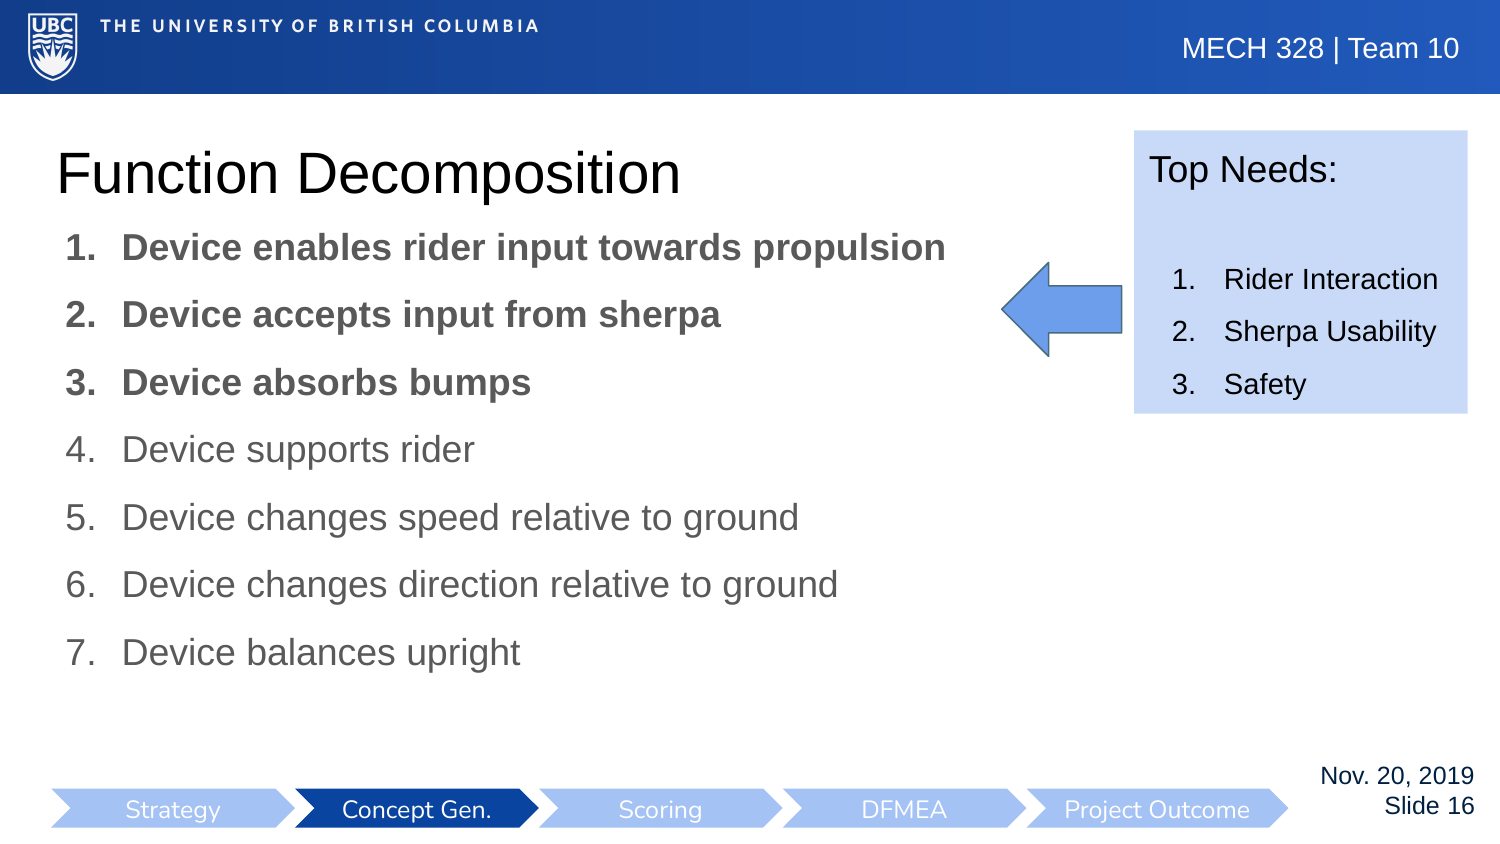

Function Decomposition
Top Needs:

Rider Interaction
Sherpa Usability
Safety
Device enables rider input towards propulsion
Device accepts input from sherpa
Device absorbs bumps
Device supports rider
Device changes speed relative to ground
Device changes direction relative to ground
Device balances upright

S
 ztratStrategy

Strategy
Concept Gen.
Scoring
DFMEA
Project Outcome